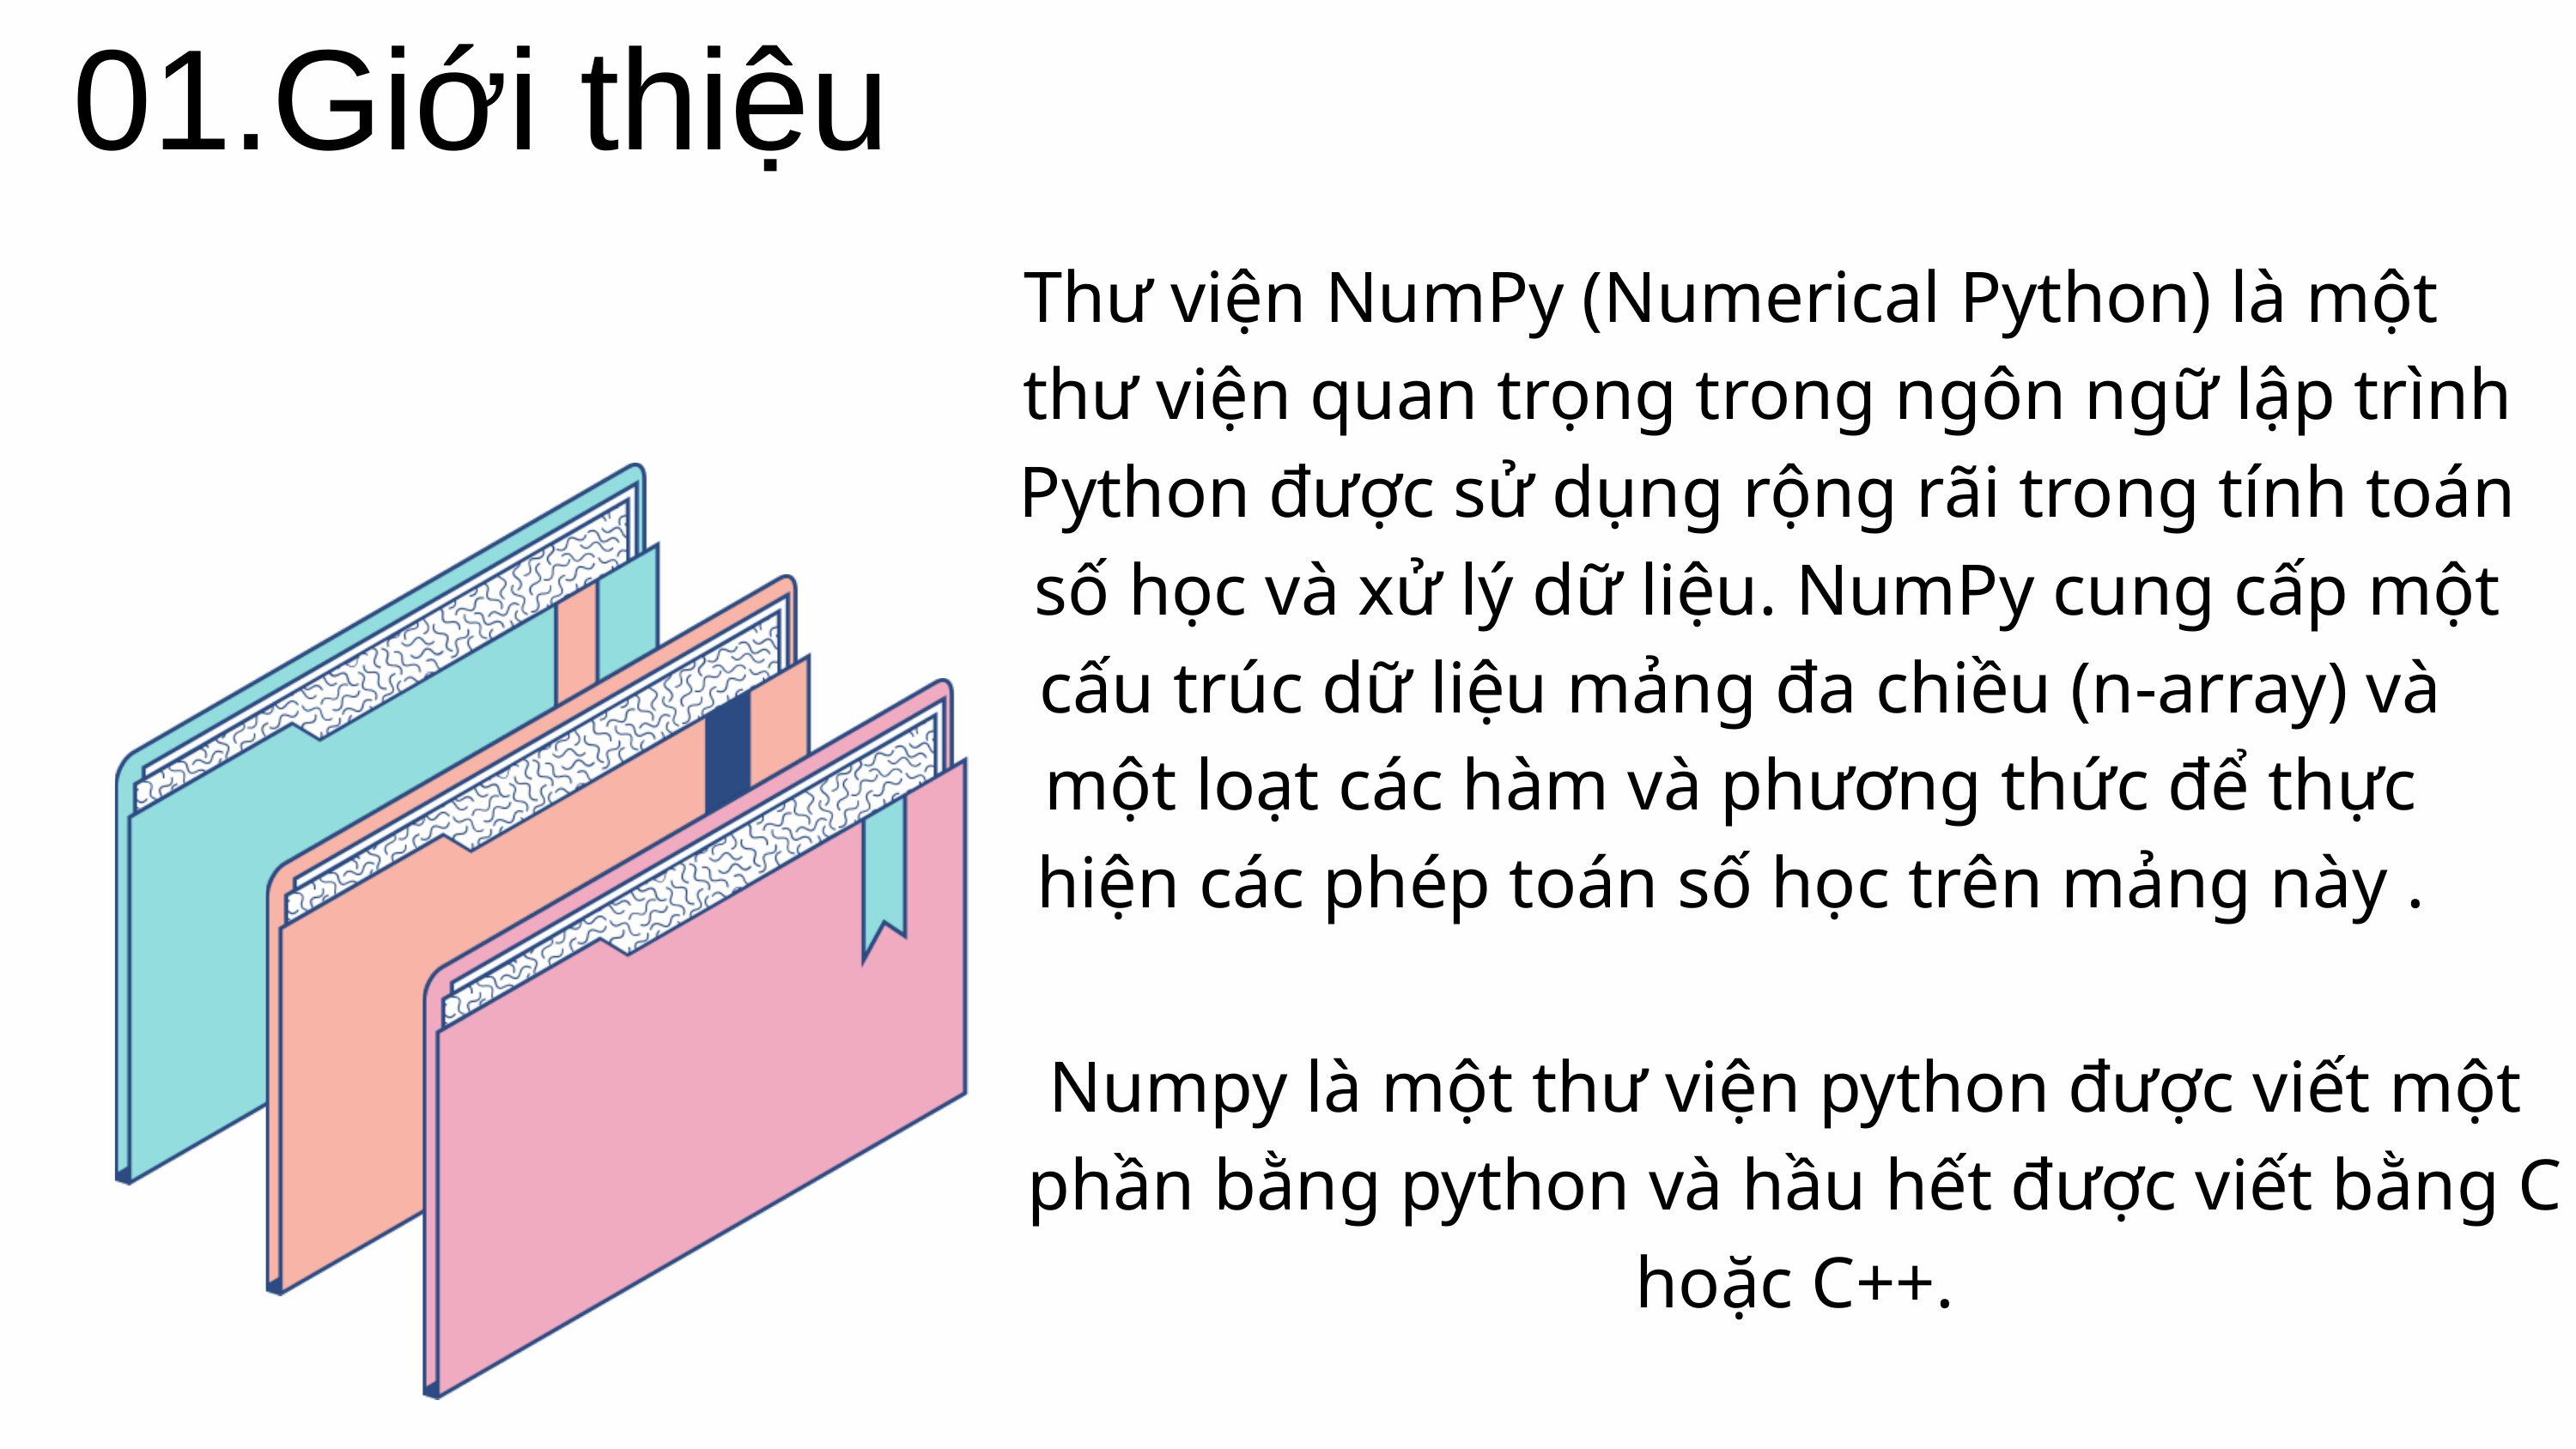

01.Giới thiệu
Thư viện NumPy (Numerical Python) là một     thư viện quan trọng trong ngôn ngữ lập trình Python được sử dụng rộng rãi trong tính toán số học và xử lý dữ liệu. NumPy cung cấp một cấu trúc dữ liệu mảng đa chiều (n-array) và    một loạt các hàm và phương thức để thực     hiện các phép toán số học trên mảng này .

Numpy là một thư viện python được viết một  phần bằng python và hầu hết được viết bằng C hoặc C++.